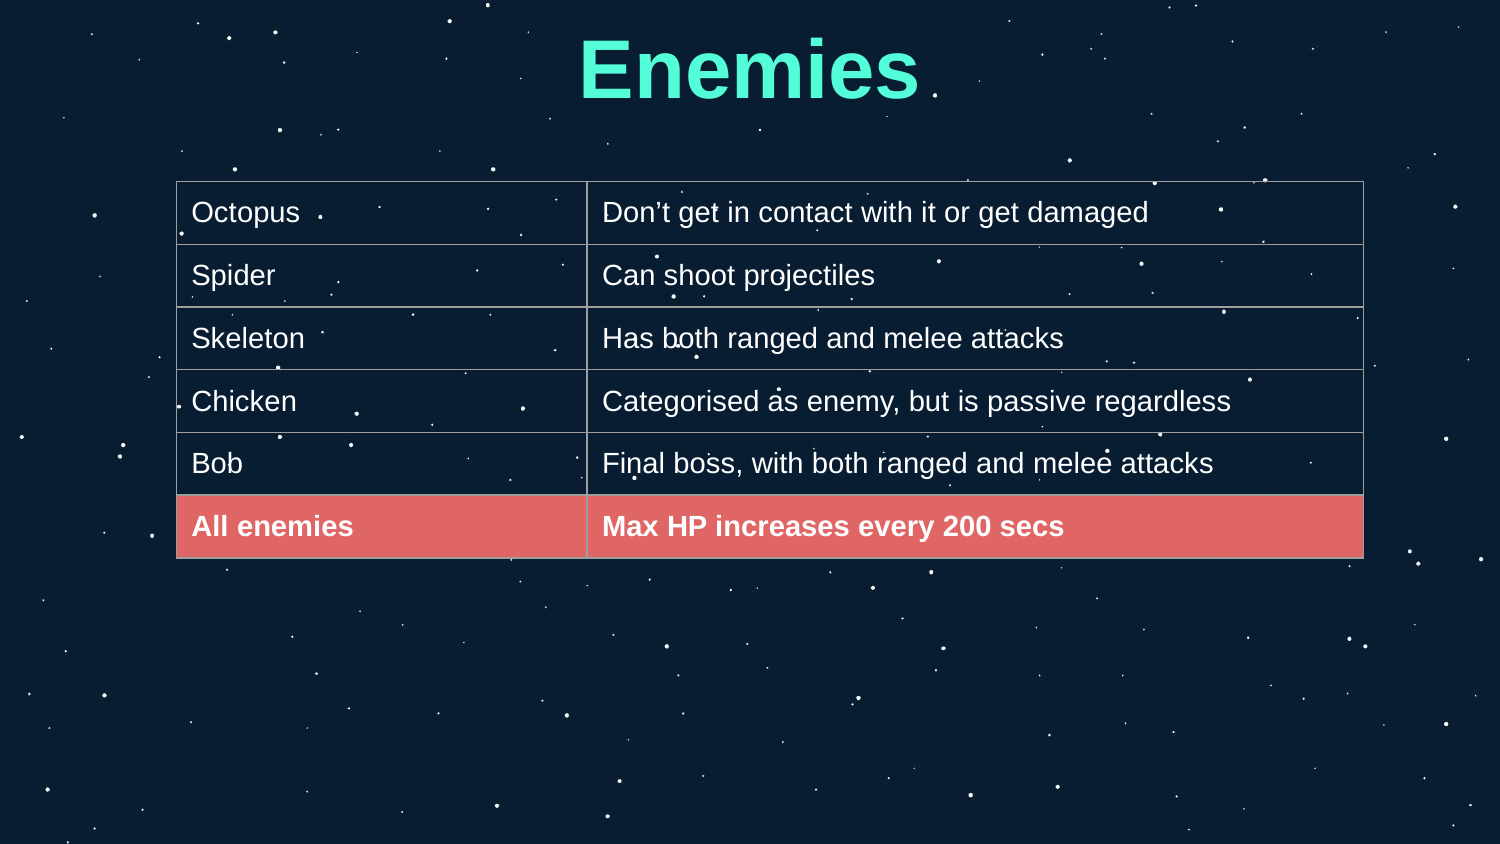

# Enemies
| Octopus | Don’t get in contact with it or get damaged |
| --- | --- |
| Spider | Can shoot projectiles |
| Skeleton | Has both ranged and melee attacks |
| Chicken | Categorised as enemy, but is passive regardless |
| Bob | Final boss, with both ranged and melee attacks |
| All enemies | Max HP increases every 200 secs |